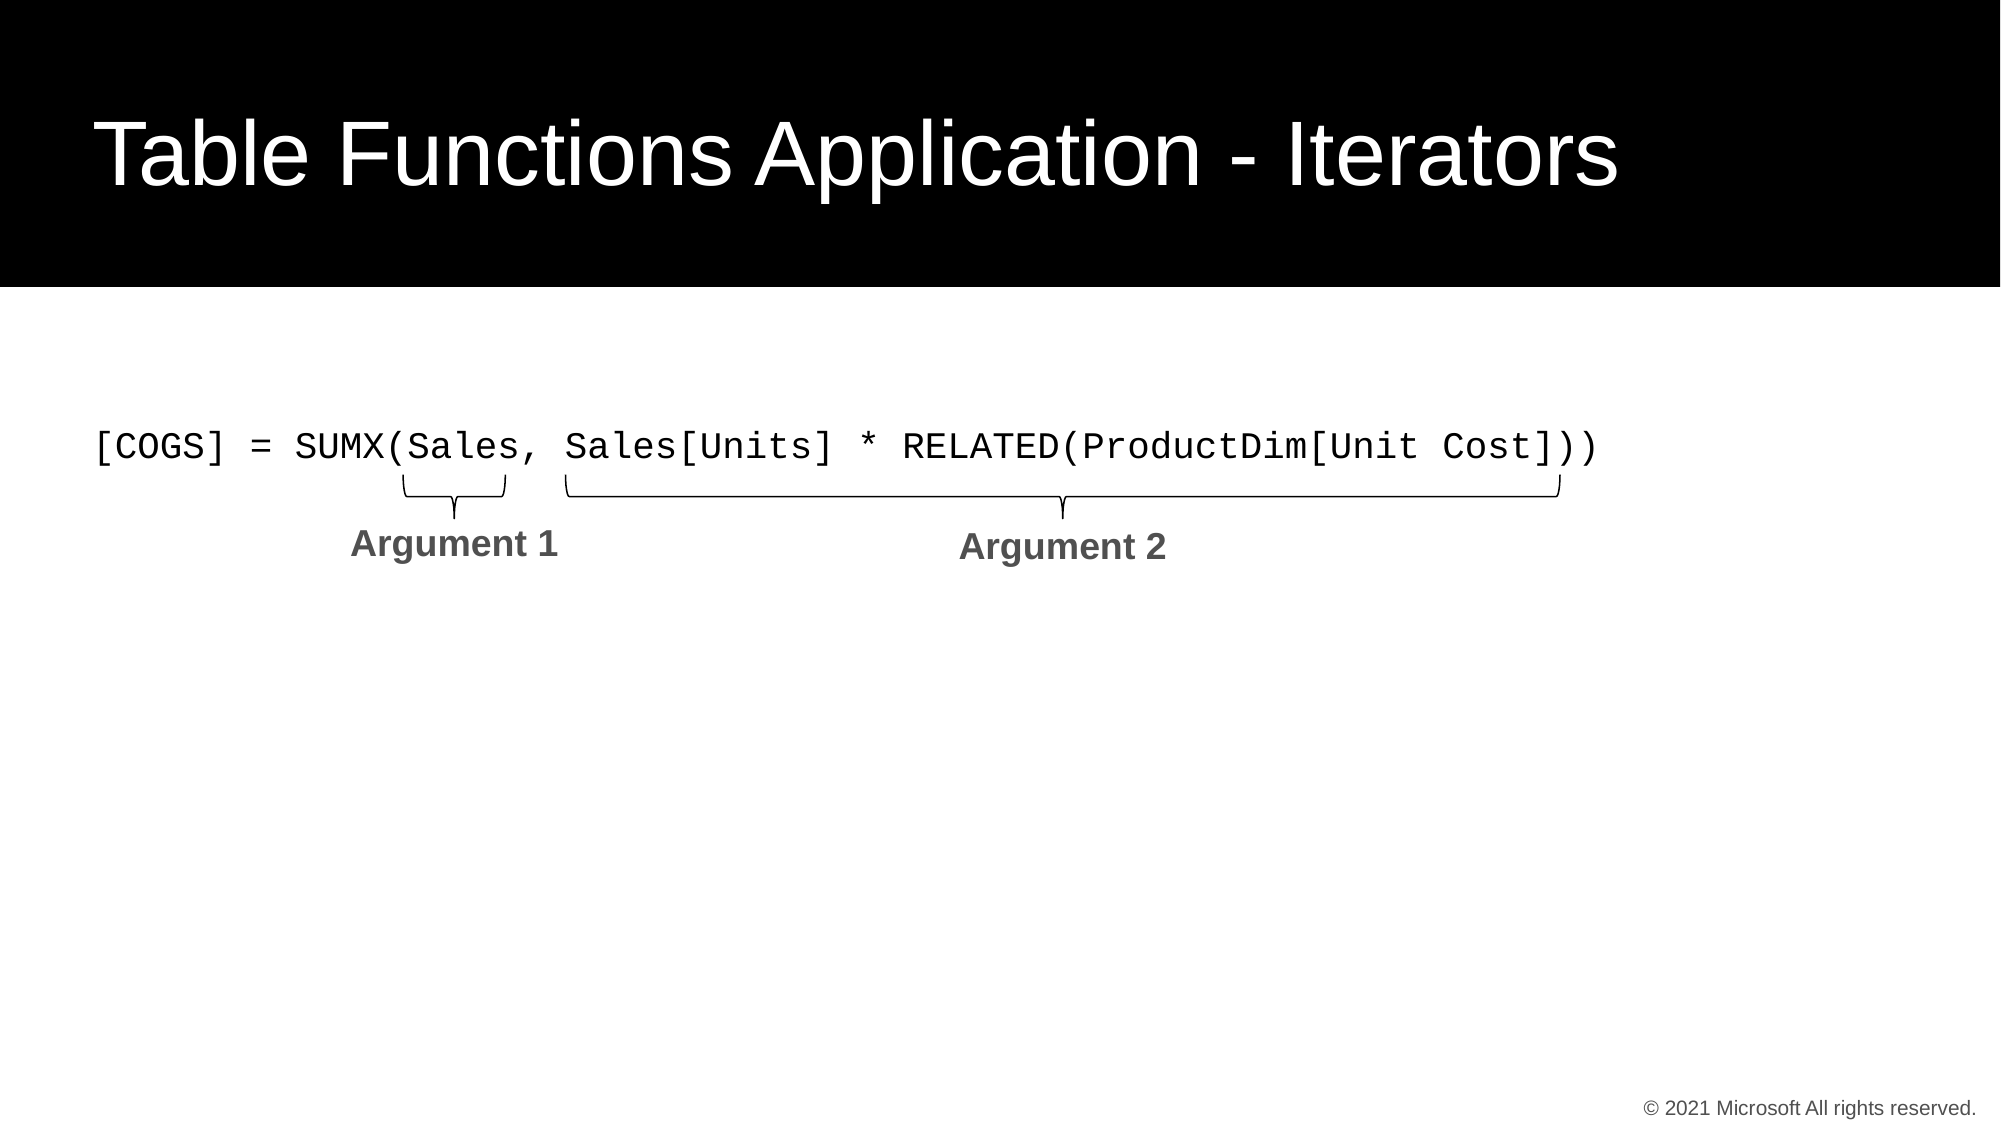

Table Functions Application - Iterators

[COGS] = SUMX(Sales, Sales[Units] * RELATED(ProductDim[Unit Cost]))

Argument 2

Argument 1

© 2021 Microsoft All rights reserved.